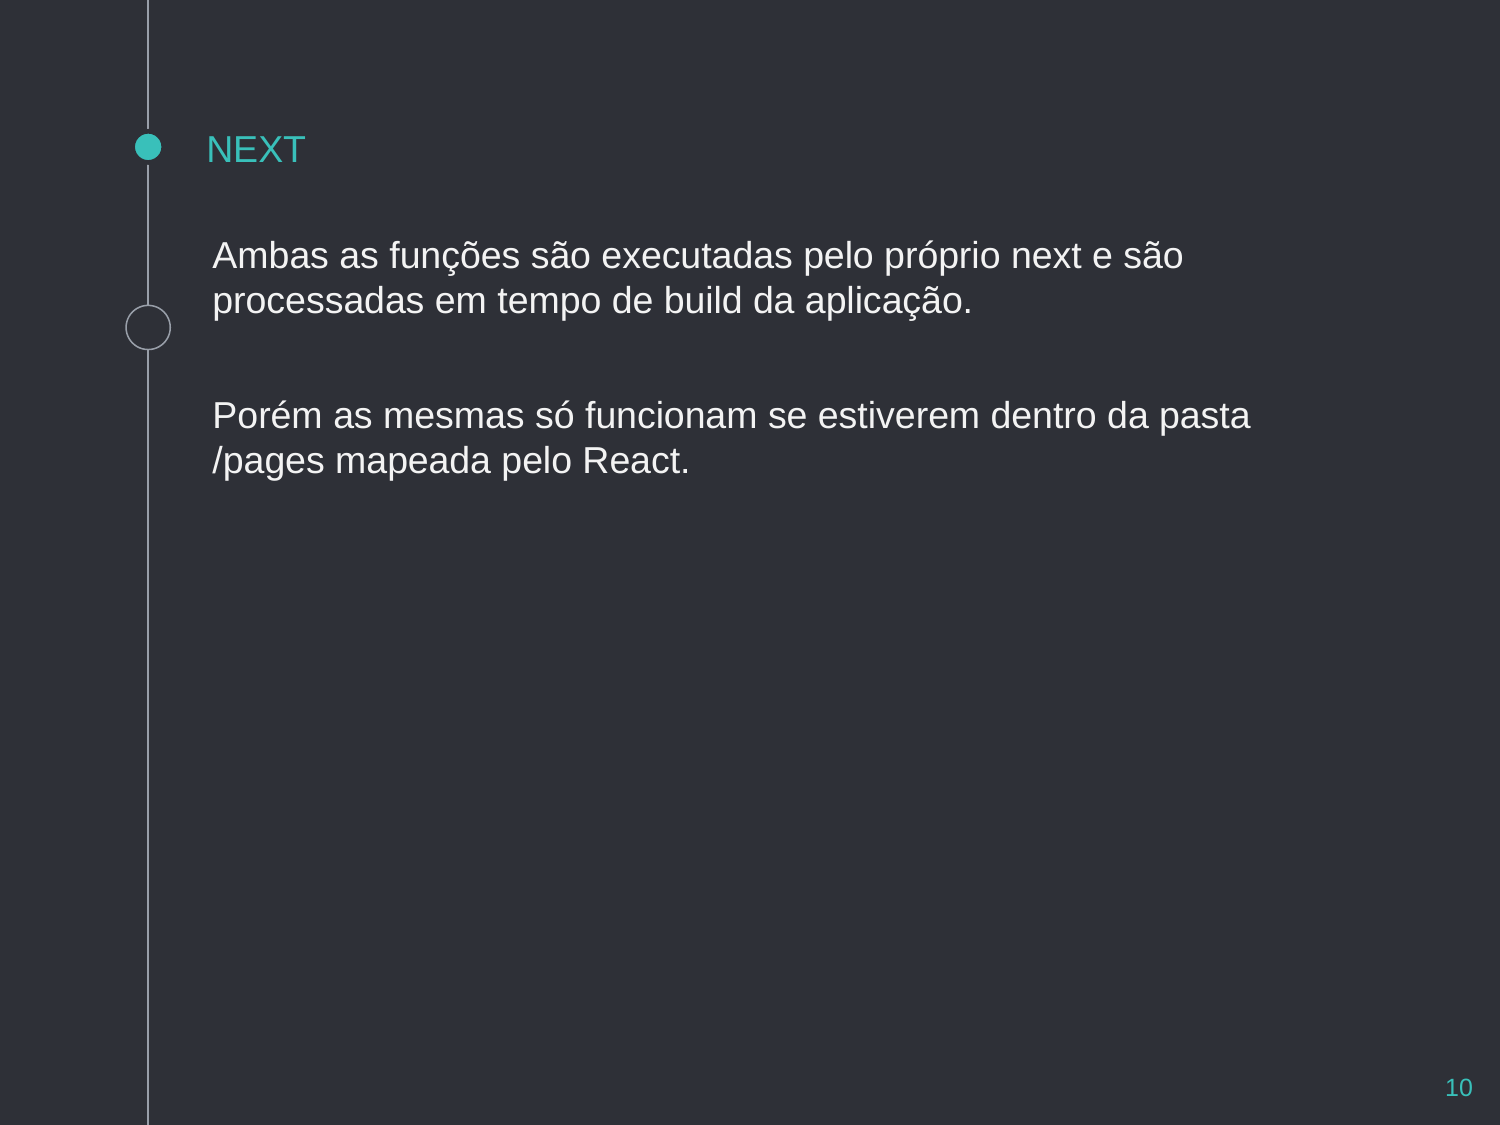

# NEXT
Ambas as funções são executadas pelo próprio next e são processadas em tempo de build da aplicação.

Porém as mesmas só funcionam se estiverem dentro da pasta /pages mapeada pelo React.

10